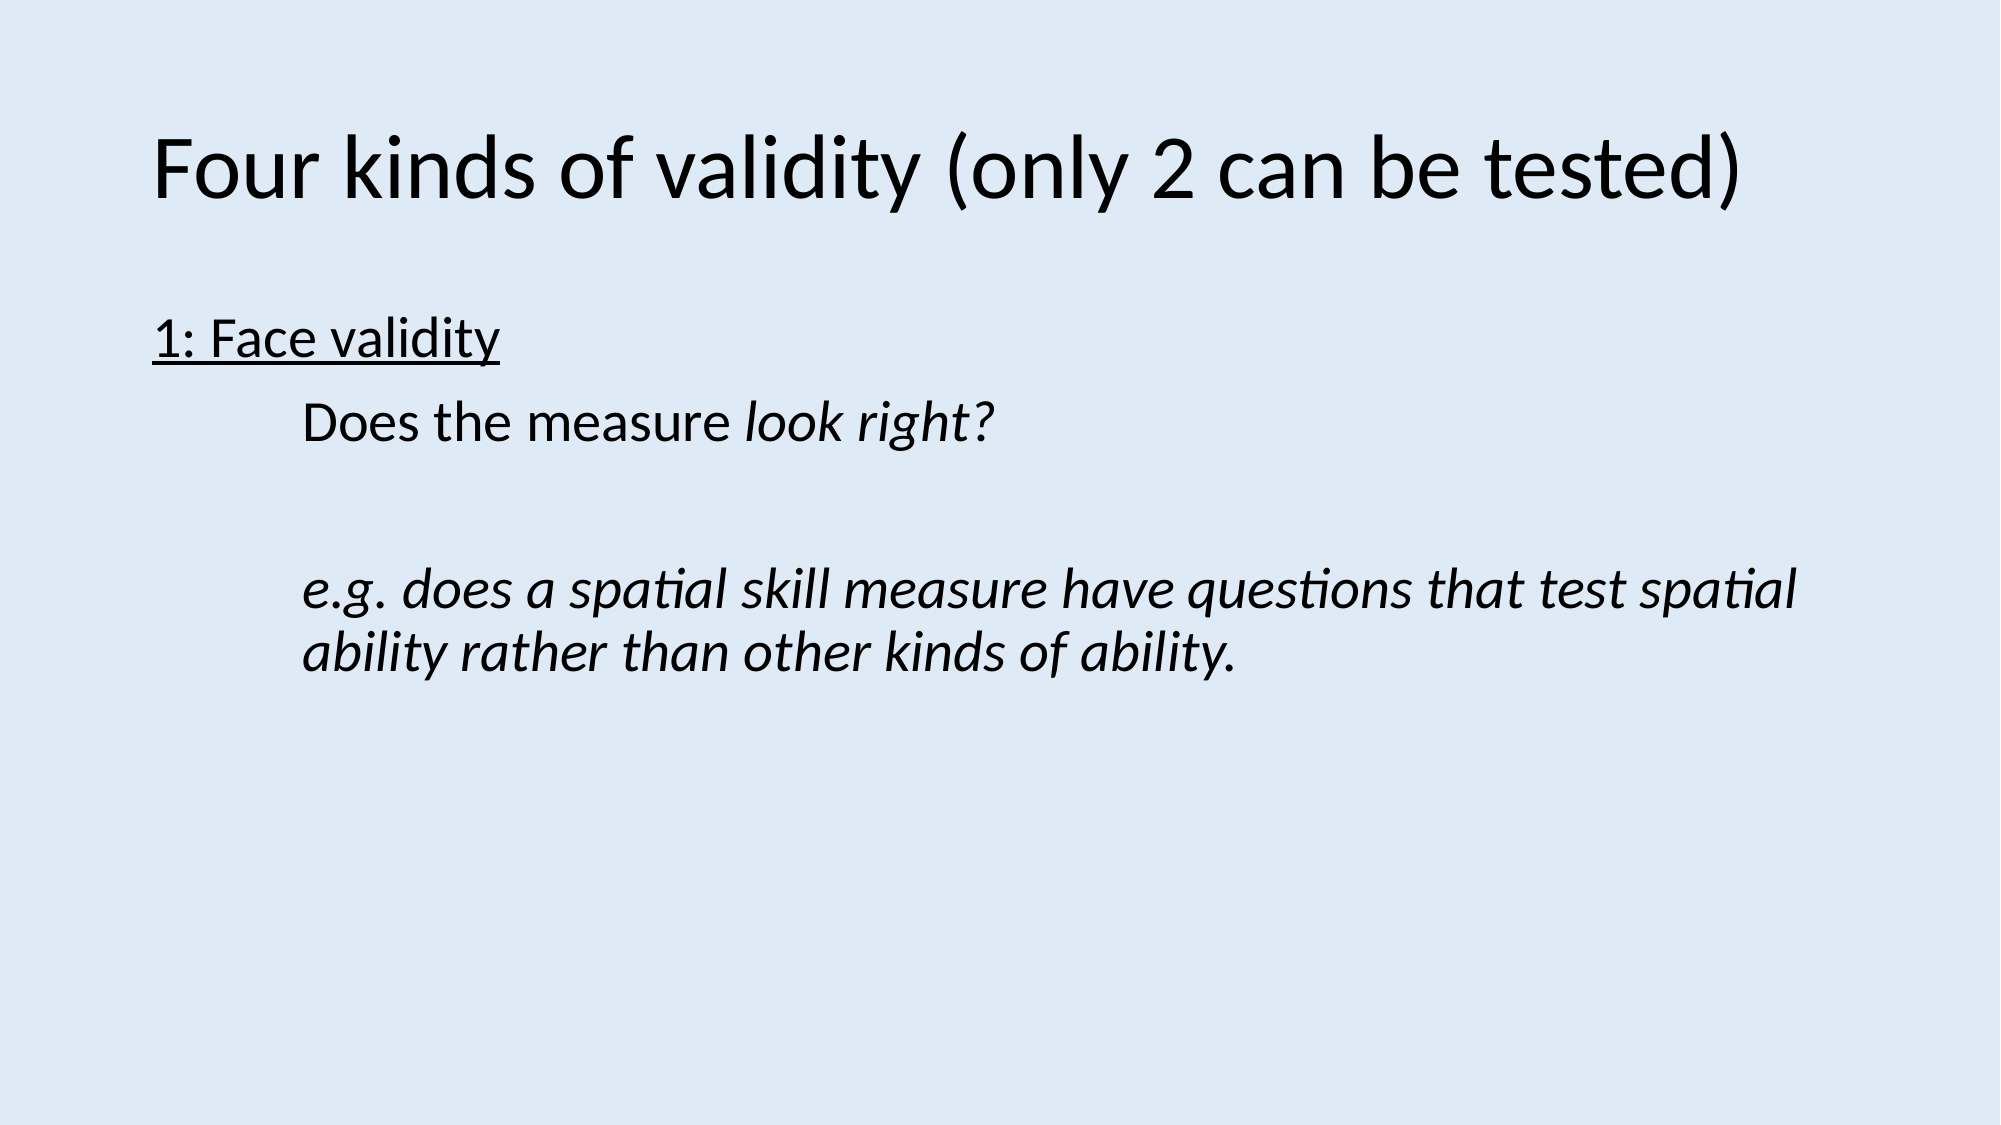

# Four kinds of validity (only 2 can be tested)
1: Face validity
	Does the measure look right?

	e.g. does a spatial skill measure have questions that test spatial 	ability rather than other kinds of ability.